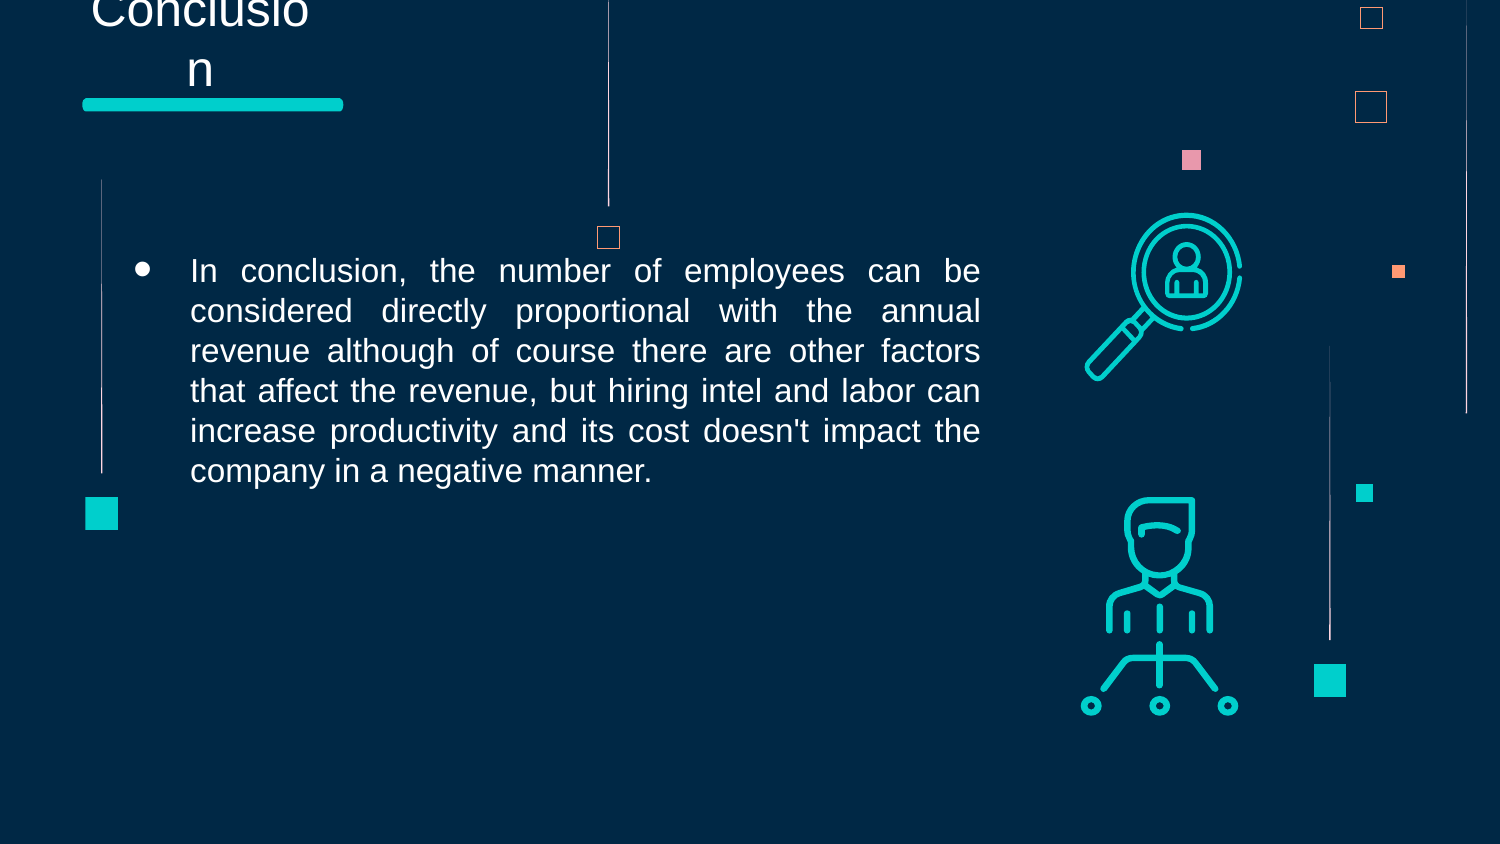

# Conclusion

In conclusion, the number of employees can be considered directly proportional with the annual revenue although of course there are other factors that affect the revenue, but hiring intel and labor can increase productivity and its cost doesn't impact the company in a negative manner.